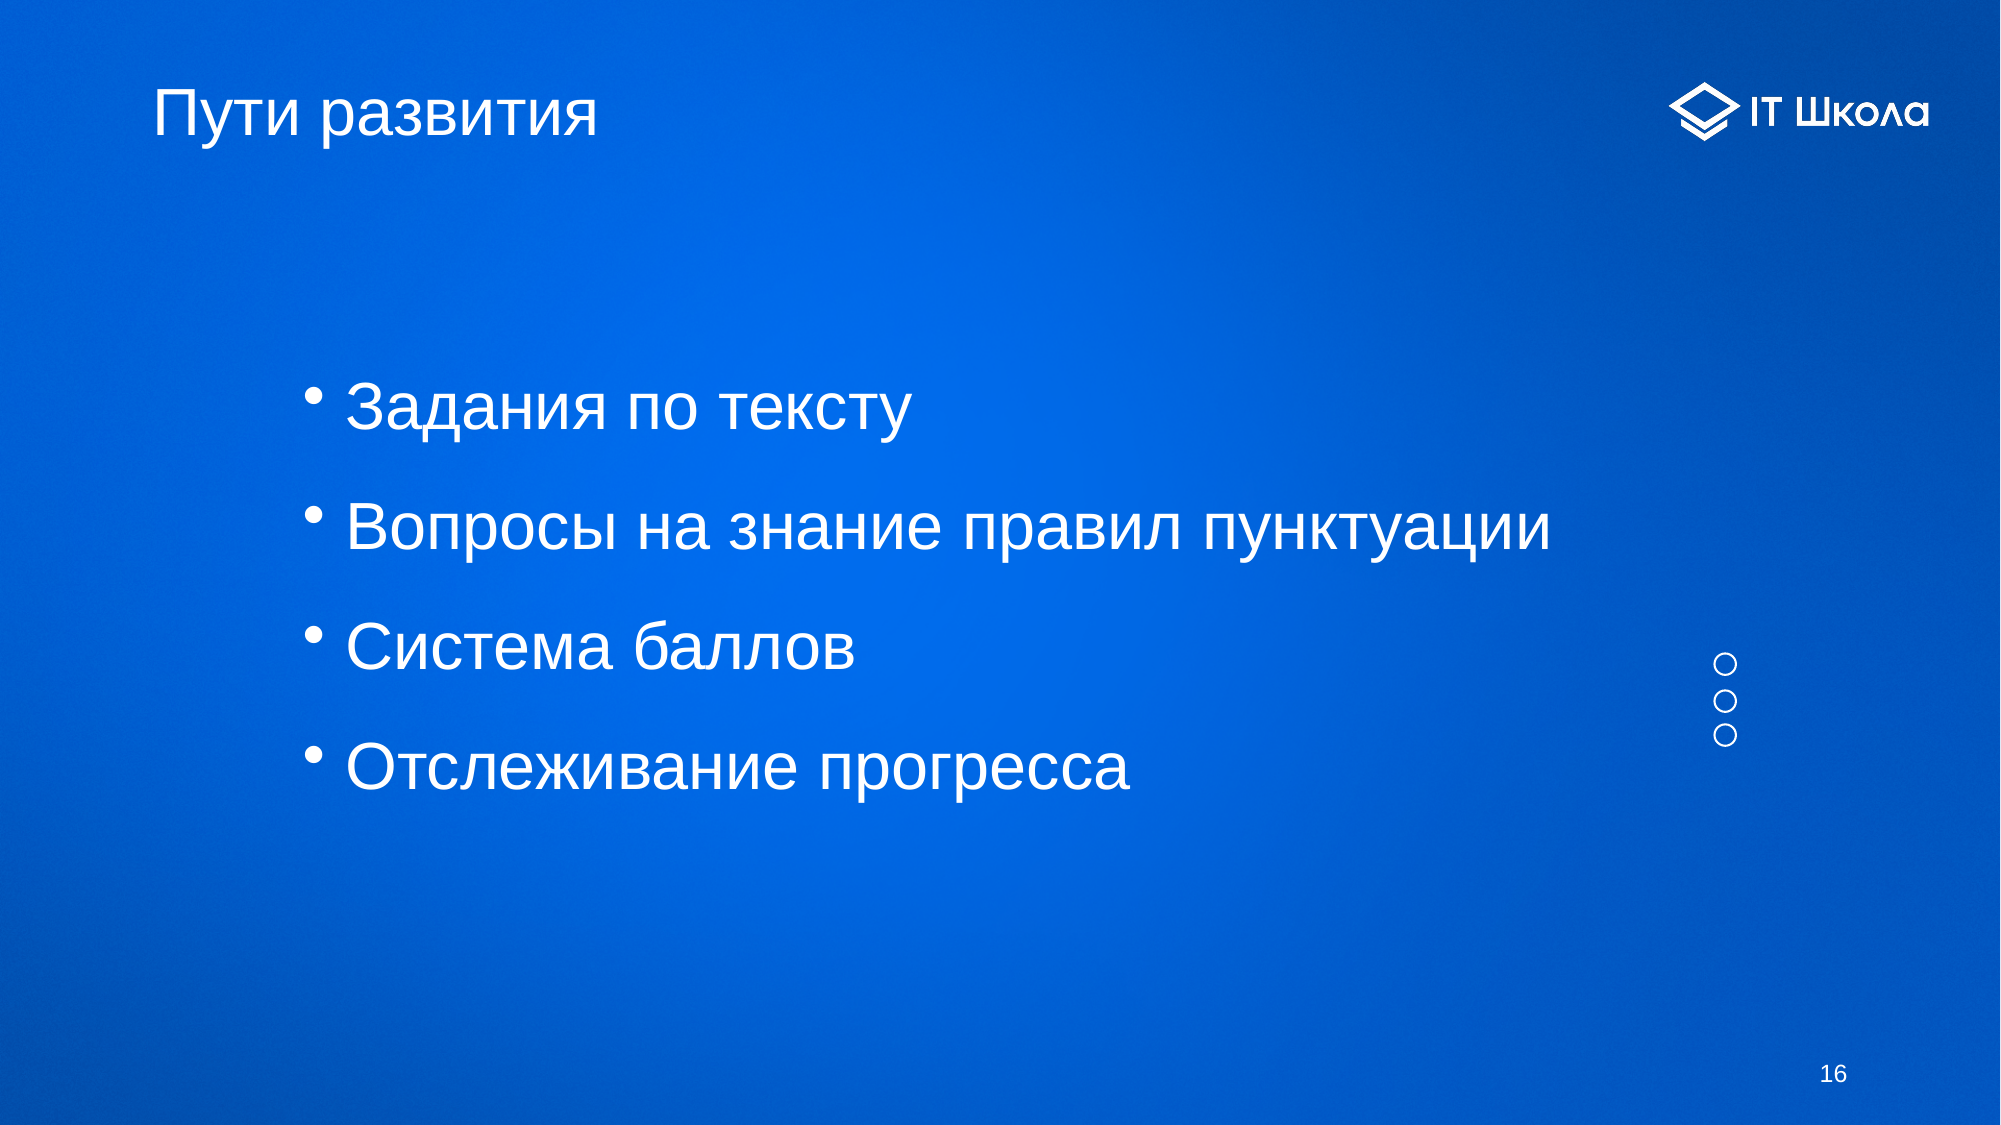

# Пути развития

 Задания по тексту
 Вопросы на знание правил пунктуации
 Система баллов
 Отслеживание прогресса

16